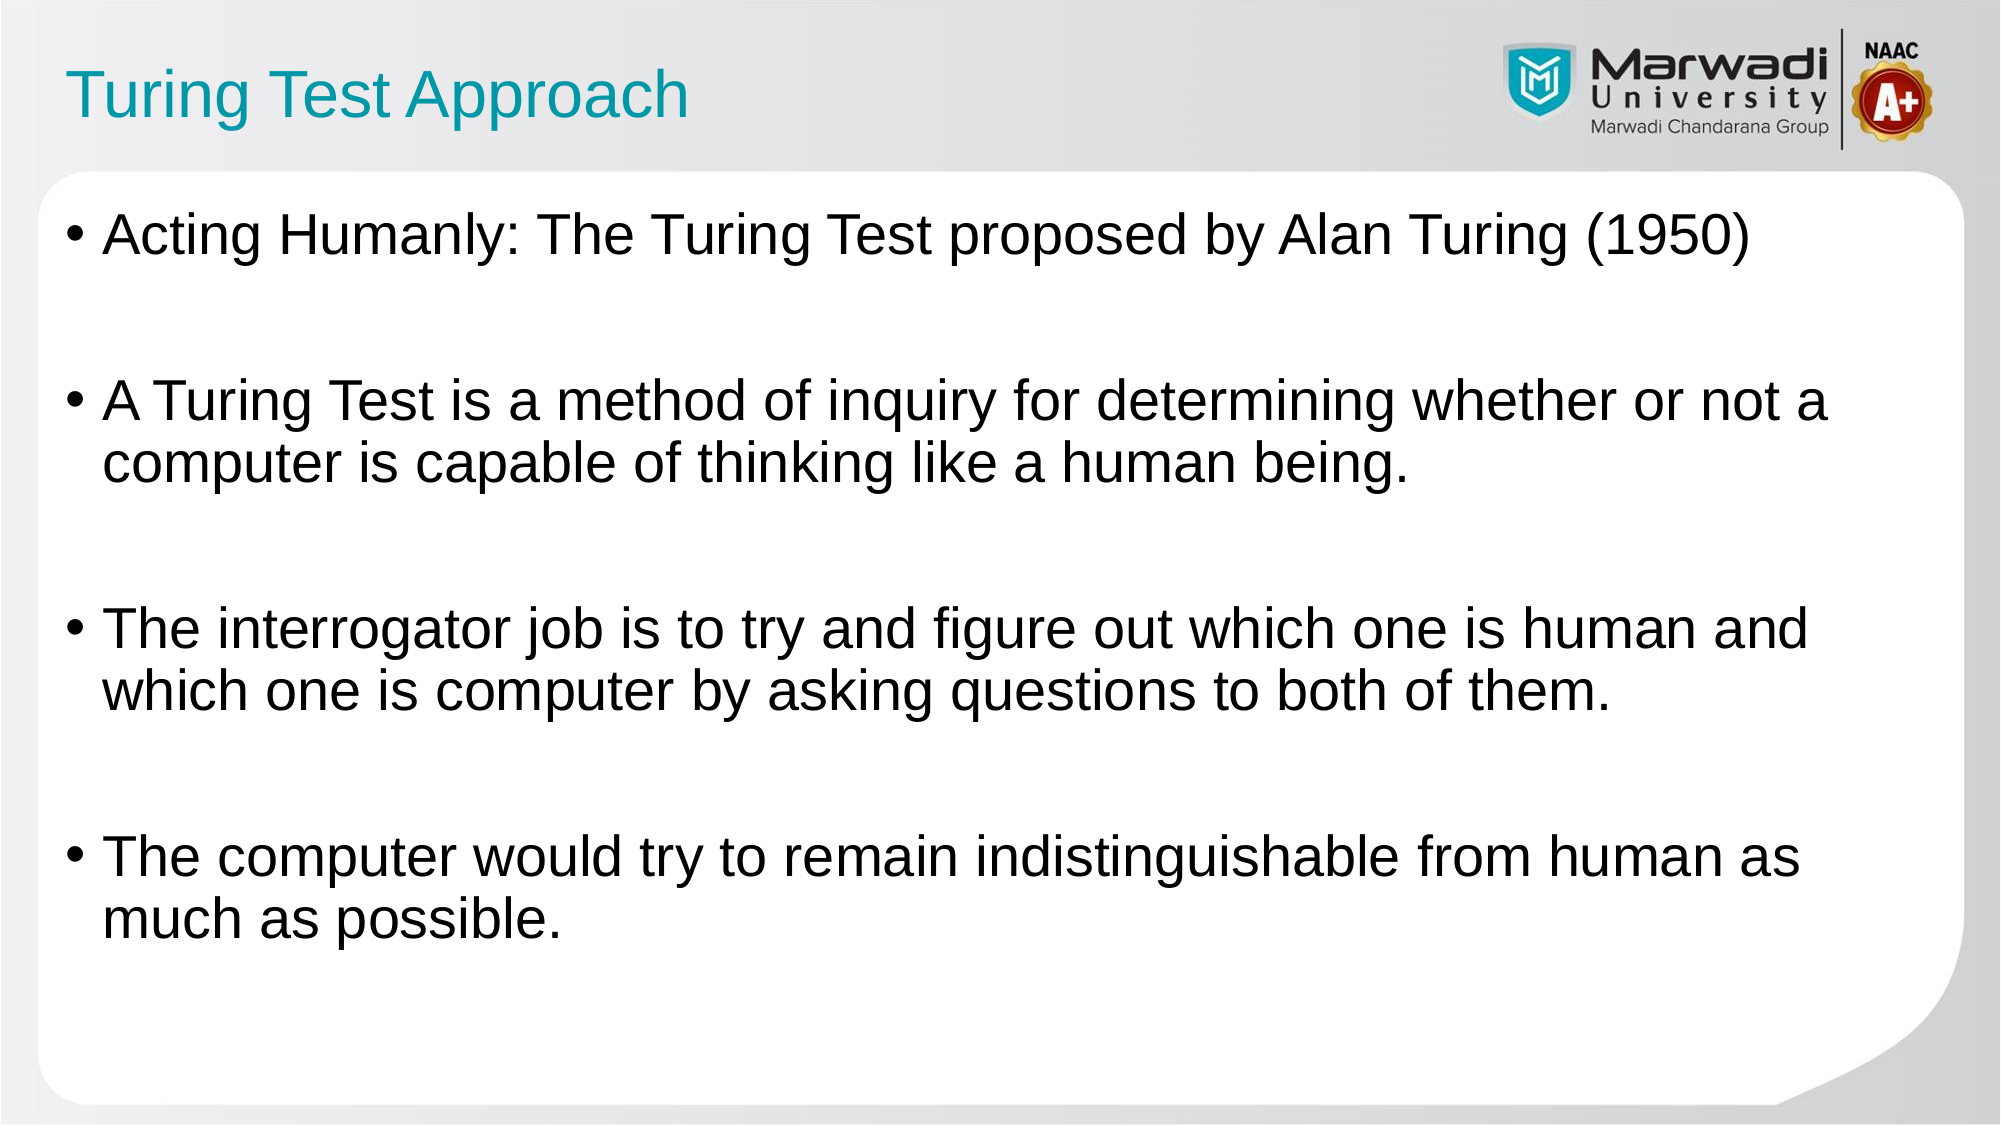

Turing Test Approach
Acting Humanly: The Turing Test proposed by Alan Turing (1950)

A Turing Test is a method of inquiry for determining whether or not a computer is capable of thinking like a human being.

The interrogator job is to try and figure out which one is human and which one is computer by asking questions to both of them.

The computer would try to remain indistinguishable from human as much as possible.